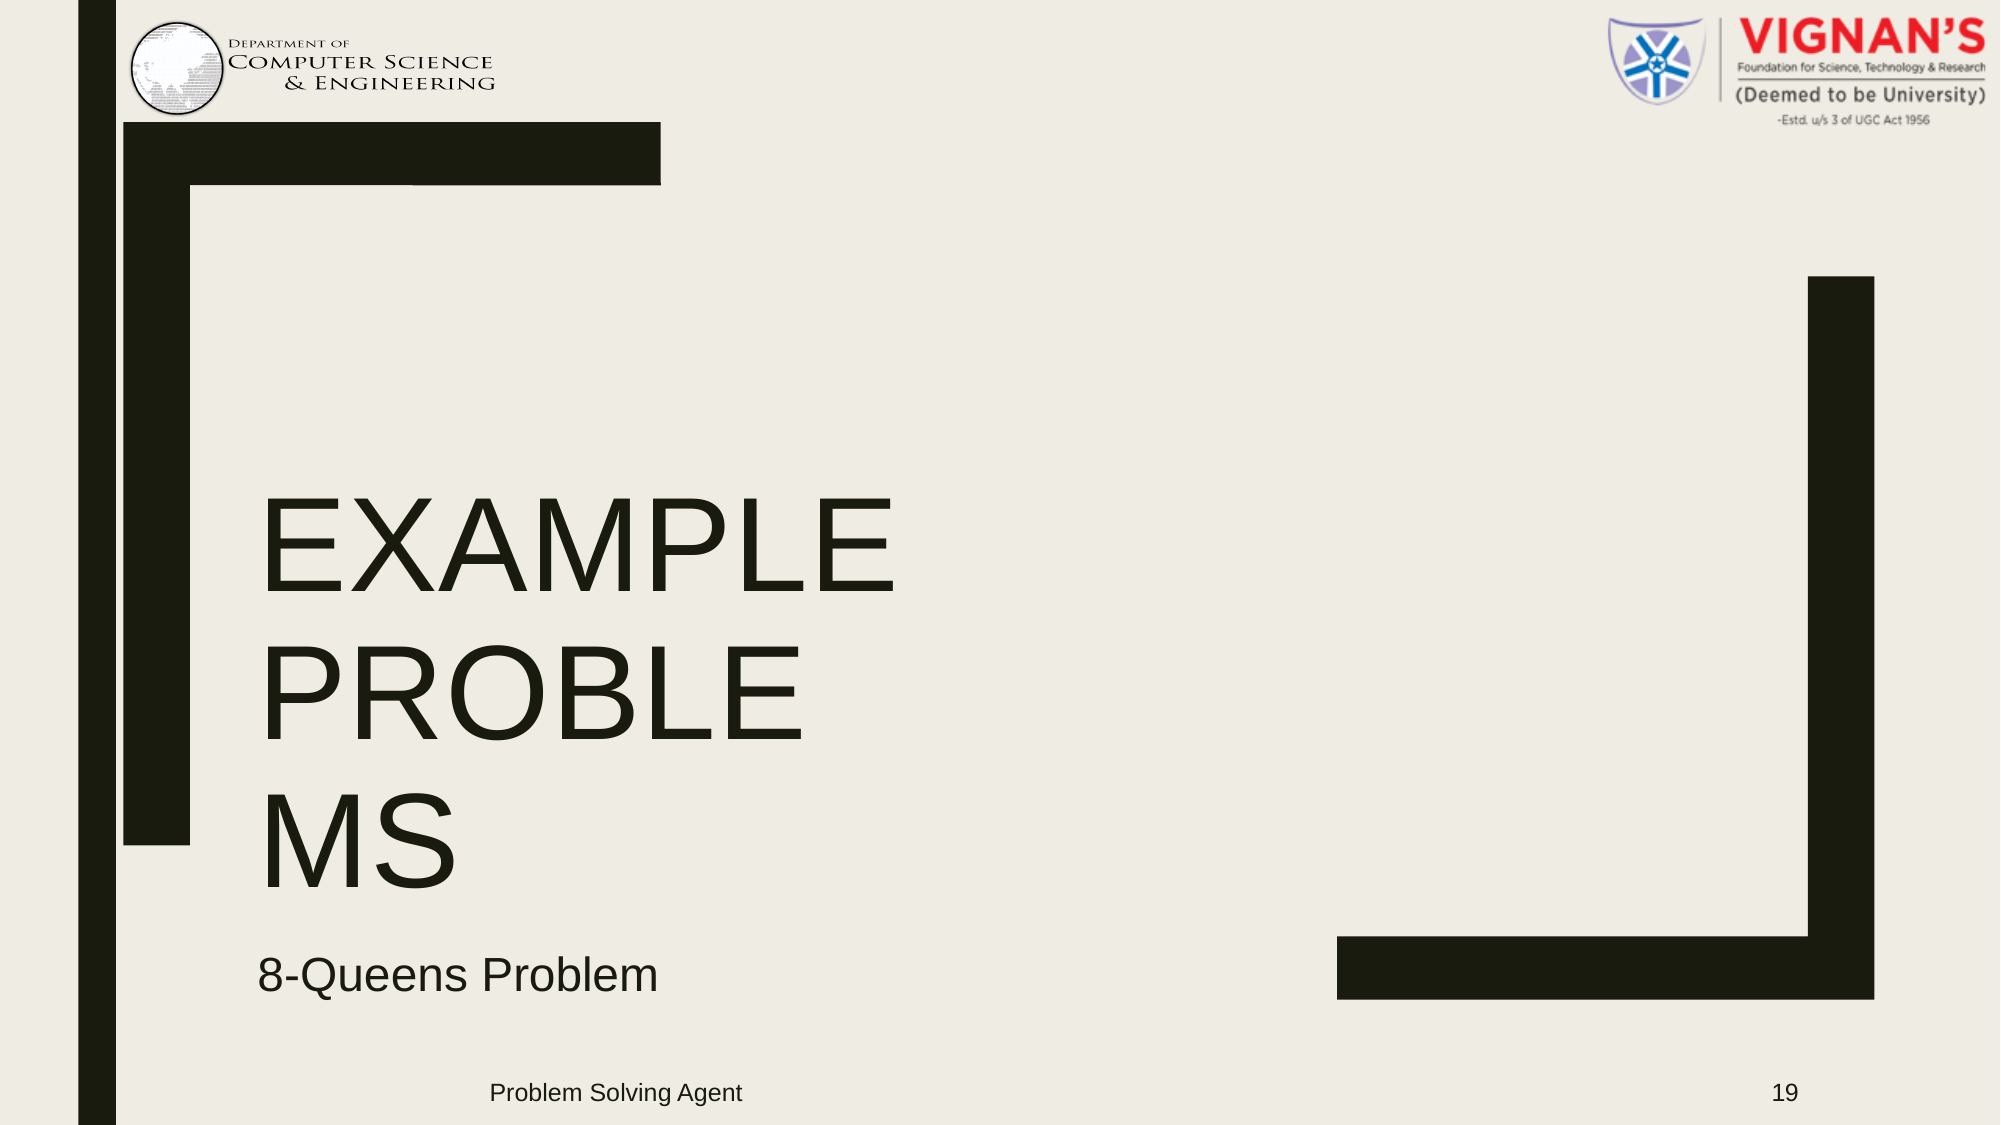

# EXAMPLE PROBLEMS
8-Queens Problem
Problem Solving Agent
19